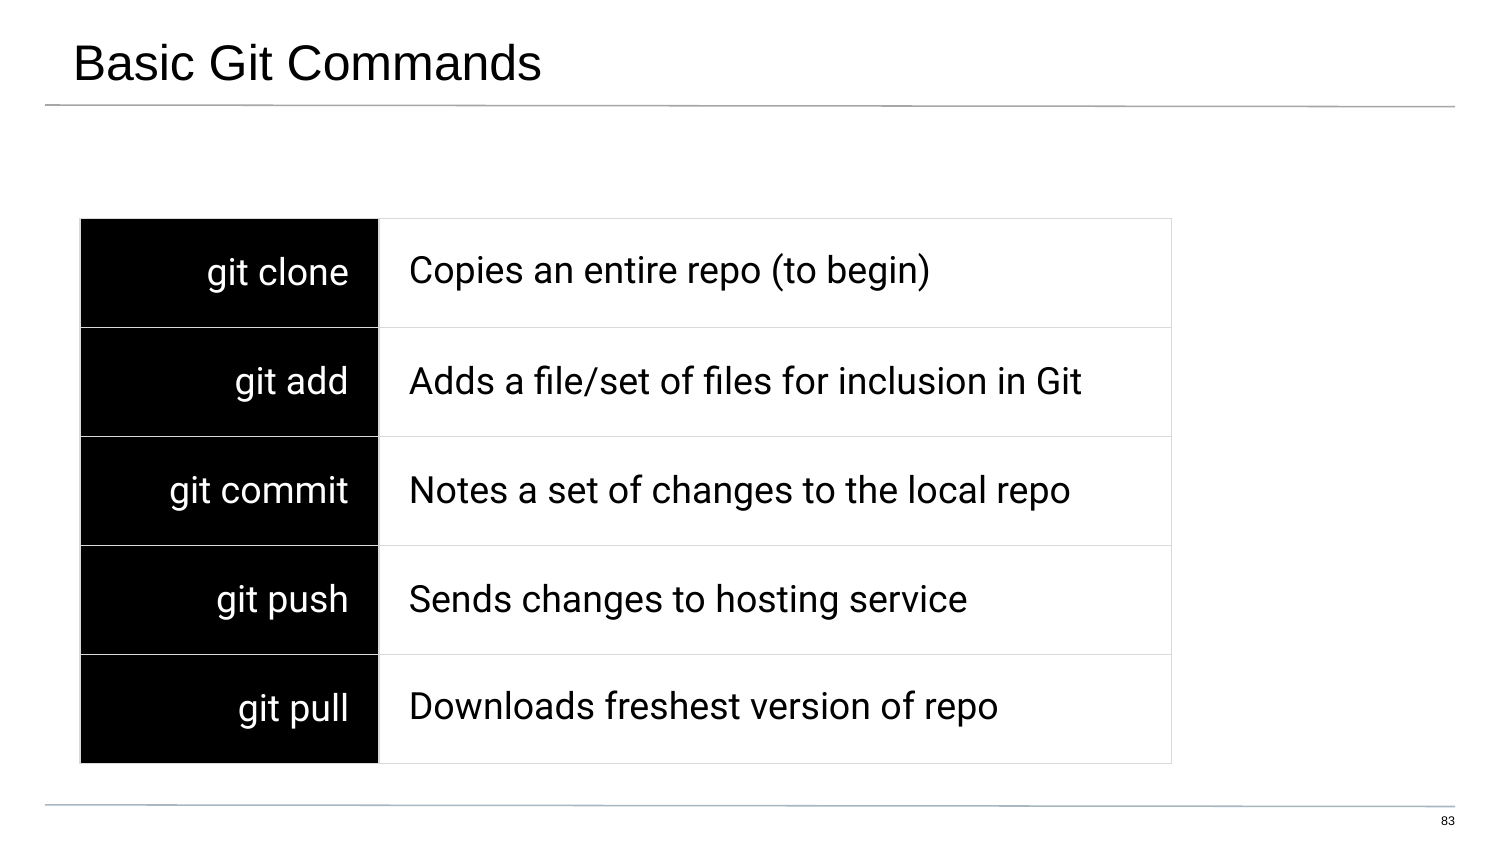

# Basic Git Commands

| git clone | Copies an entire repo (to begin) |
| --- | --- |
| git add | Adds a file/set of files for inclusion in Git |
| git commit | Notes a set of changes to the local repo |
| git push | Sends changes to hosting service |
| git pull | Downloads freshest version of repo |